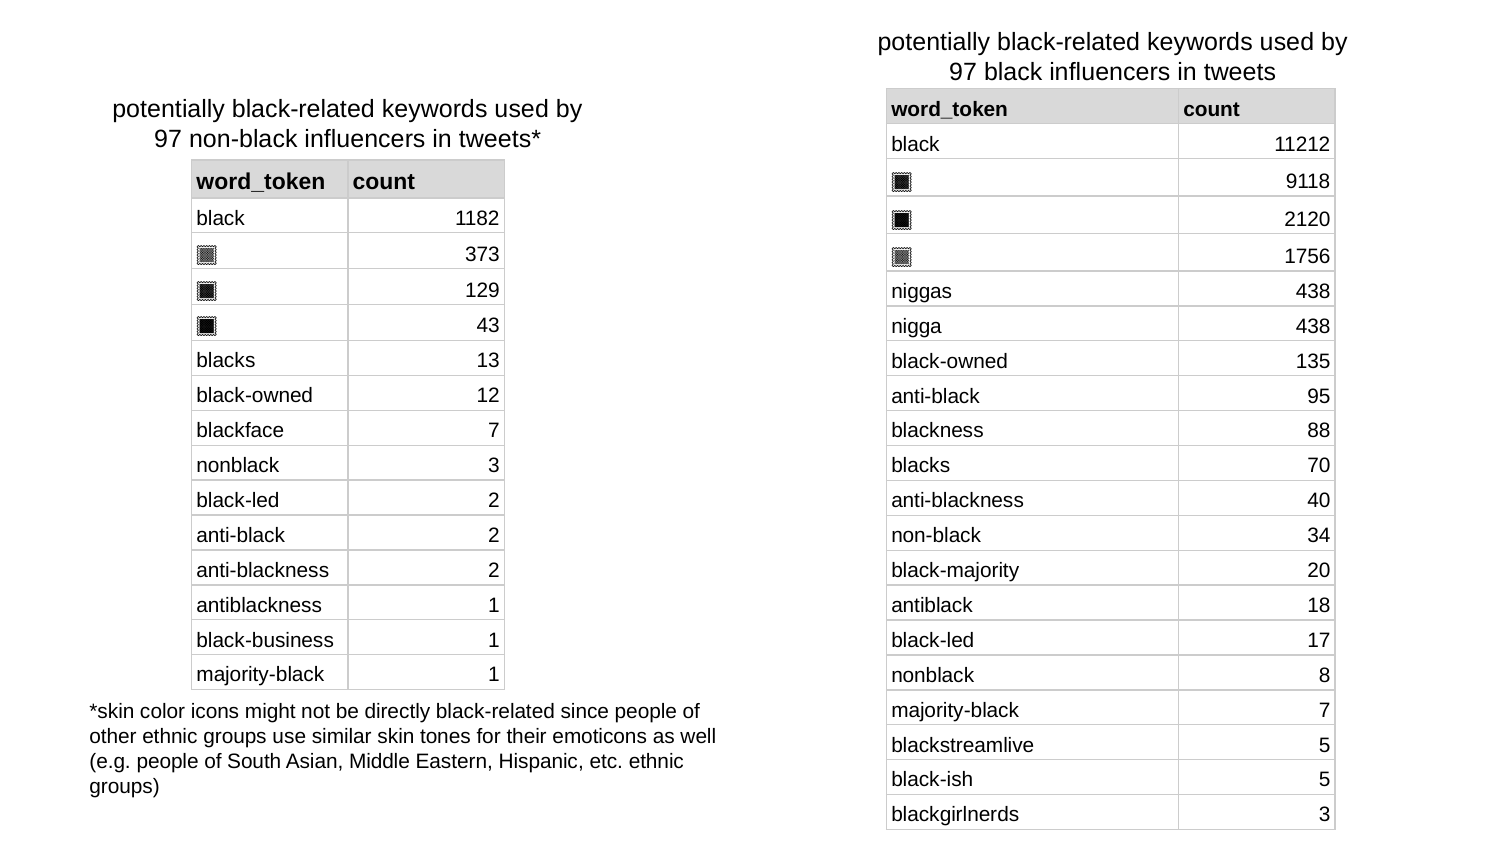

potentially black-related keywords used by 97 black influencers in tweets
potentially black-related keywords used by 97 non-black influencers in tweets*
| word\_token | count |
| --- | --- |
| black | 11212 |
| 🏾 | 9118 |
| 🏿 | 2120 |
| 🏽 | 1756 |
| niggas | 438 |
| nigga | 438 |
| black-owned | 135 |
| anti-black | 95 |
| blackness | 88 |
| blacks | 70 |
| anti-blackness | 40 |
| non-black | 34 |
| black-majority | 20 |
| antiblack | 18 |
| black-led | 17 |
| nonblack | 8 |
| majority-black | 7 |
| blackstreamlive | 5 |
| black-ish | 5 |
| blackgirlnerds | 3 |
| word\_token | count |
| --- | --- |
| black | 1182 |
| 🏽 | 373 |
| 🏾 | 129 |
| 🏿 | 43 |
| blacks | 13 |
| black-owned | 12 |
| blackface | 7 |
| nonblack | 3 |
| black-led | 2 |
| anti-black | 2 |
| anti-blackness | 2 |
| antiblackness | 1 |
| black-business | 1 |
| majority-black | 1 |
*skin color icons might not be directly black-related since people of other ethnic groups use similar skin tones for their emoticons as well (e.g. people of South Asian, Middle Eastern, Hispanic, etc. ethnic groups)